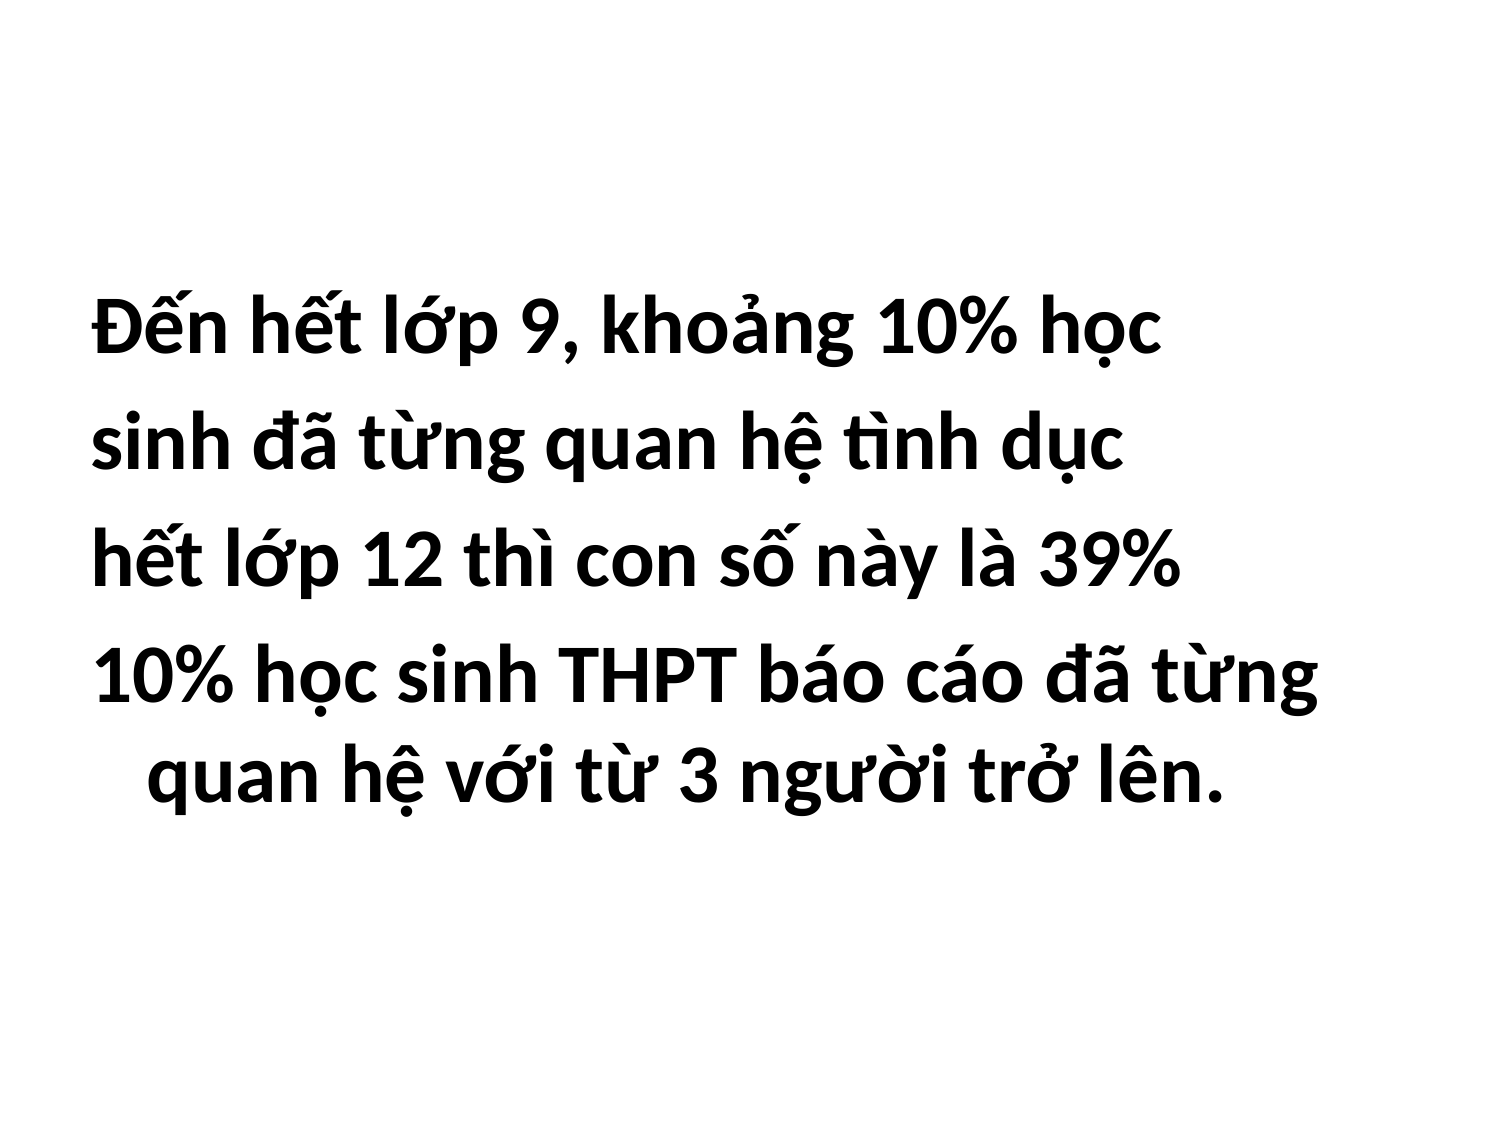

#
Đến hết lớp 9, khoảng 10% học
sinh đã từng quan hệ tình dục
hết lớp 12 thì con số này là 39%
10% học sinh THPT báo cáo đã từng quan hệ với từ 3 người trở lên.